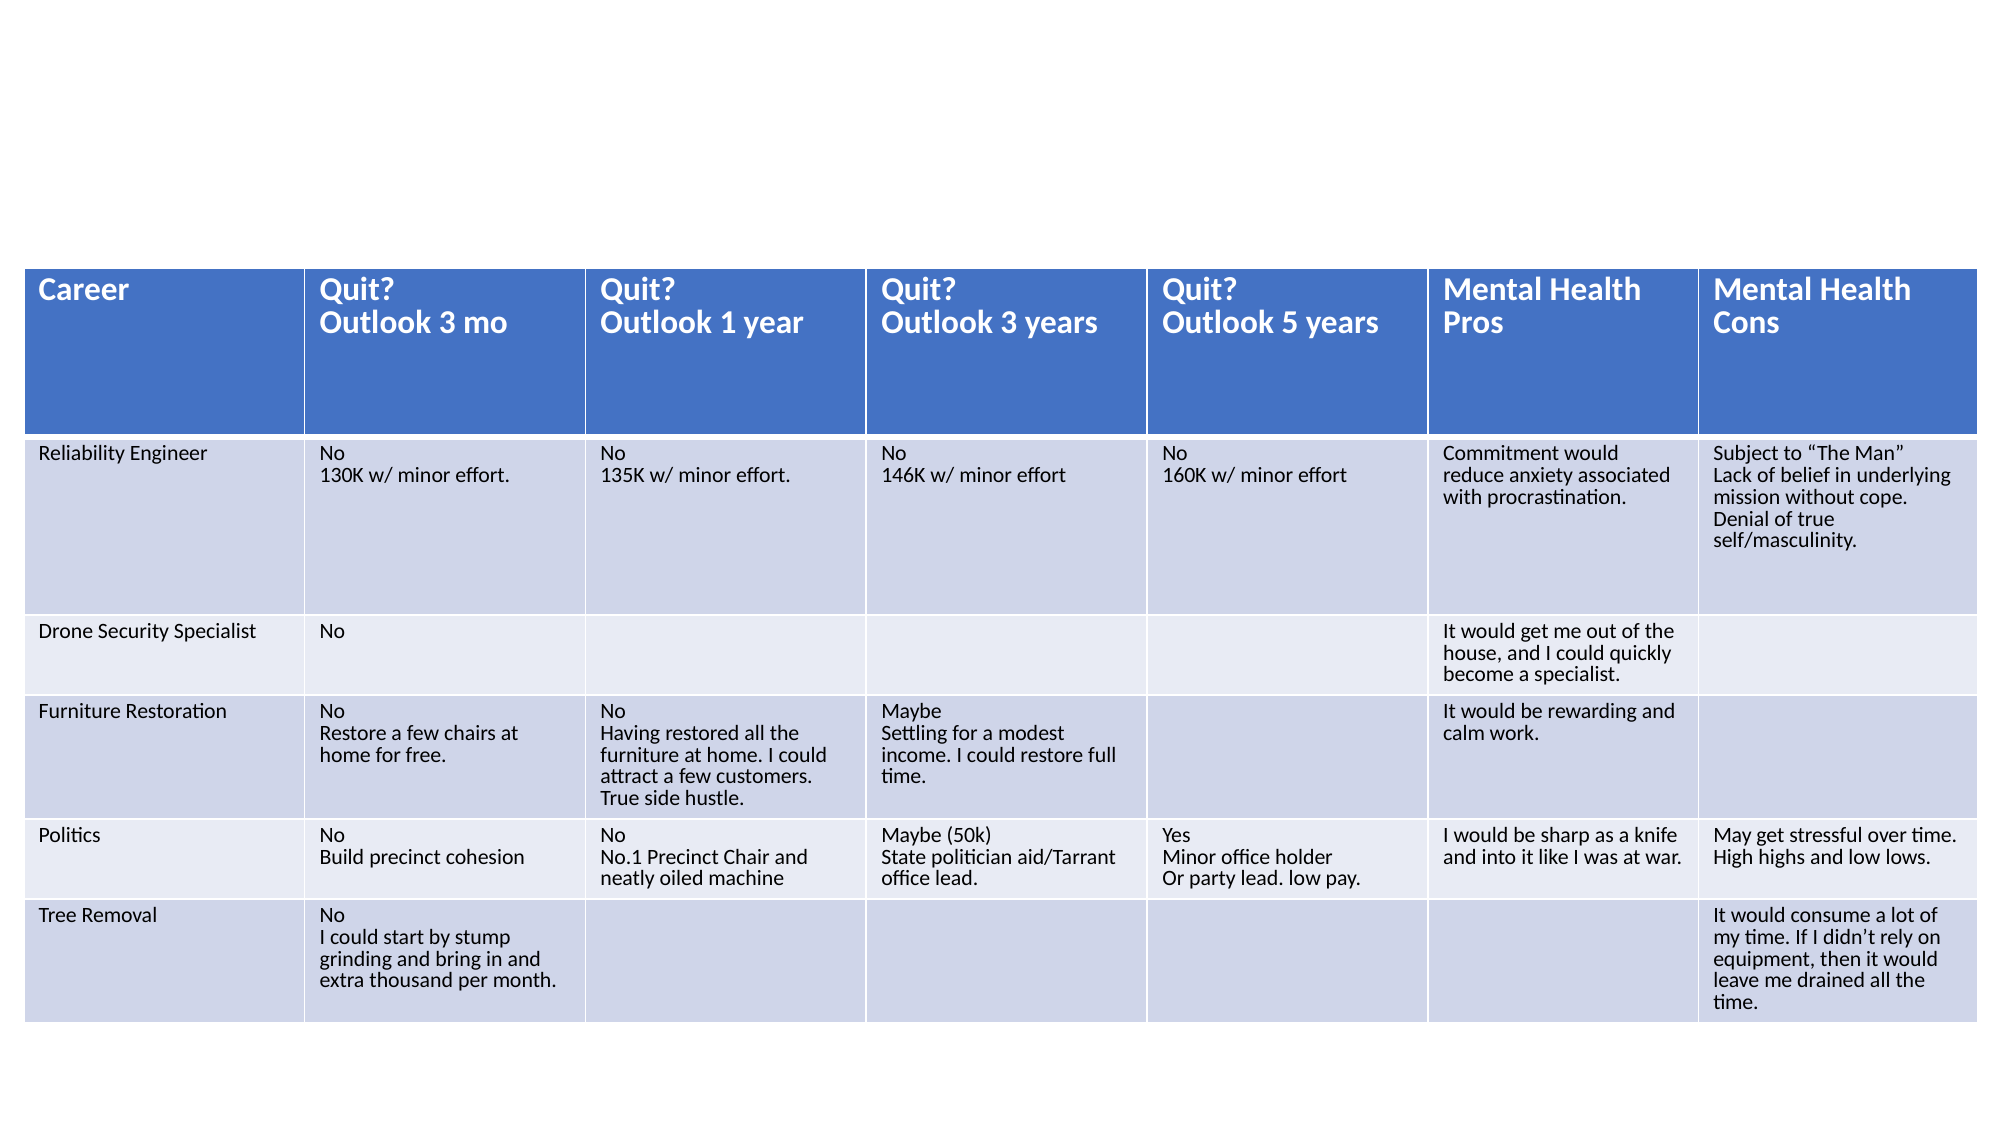

#
| Career | Quit? Outlook 3 mo | Quit? Outlook 1 year | Quit? Outlook 3 years | Quit? Outlook 5 years | Mental Health Pros | Mental Health Cons |
| --- | --- | --- | --- | --- | --- | --- |
| Reliability Engineer | No 130K w/ minor effort. | No 135K w/ minor effort. | No 146K w/ minor effort | No 160K w/ minor effort | Commitment would reduce anxiety associated with procrastination. | Subject to “The Man” Lack of belief in underlying mission without cope. Denial of true self/masculinity. |
| Drone Security Specialist | No |  |  |  | It would get me out of the house, and I could quickly become a specialist. |  |
| Furniture Restoration | No Restore a few chairs at home for free. | No Having restored all the furniture at home. I could attract a few customers. True side hustle. | Maybe Settling for a modest income. I could restore full time. |  | It would be rewarding and calm work. |  |
| Politics | No Build precinct cohesion | No No.1 Precinct Chair and neatly oiled machine | Maybe (50k) State politician aid/Tarrant office lead. | Yes Minor office holder Or party lead. low pay. | I would be sharp as a knife and into it like I was at war. | May get stressful over time. High highs and low lows. |
| Tree Removal | No I could start by stump grinding and bring in and extra thousand per month. |  |  |  |  | It would consume a lot of my time. If I didn’t rely on equipment, then it would leave me drained all the time. |